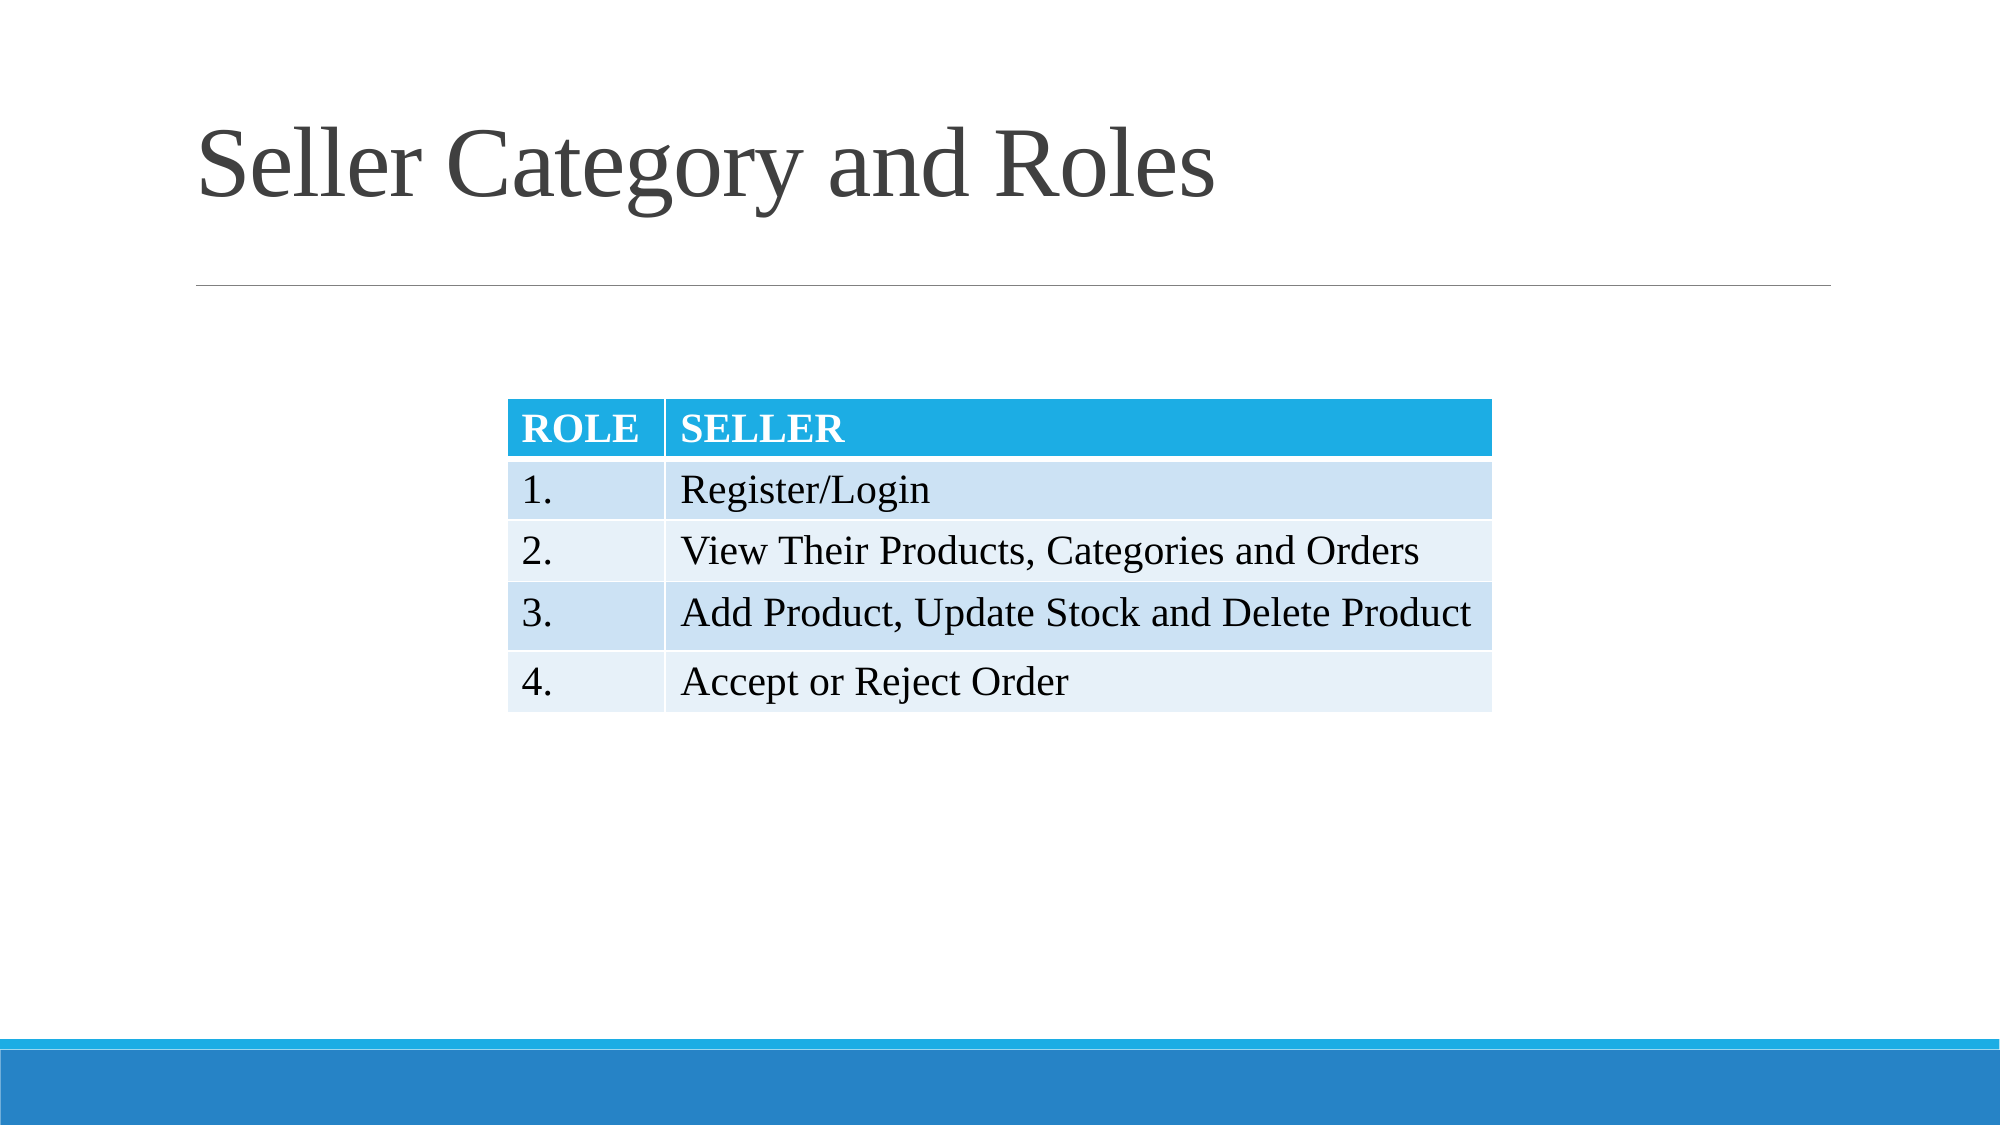

# Seller Category and Roles
| ROLE | SELLER |
| --- | --- |
| 1. | Register/Login |
| 2. | View Their Products, Categories and Orders |
| 3. | Add Product, Update Stock and Delete Product |
| 4. | Accept or Reject Order |